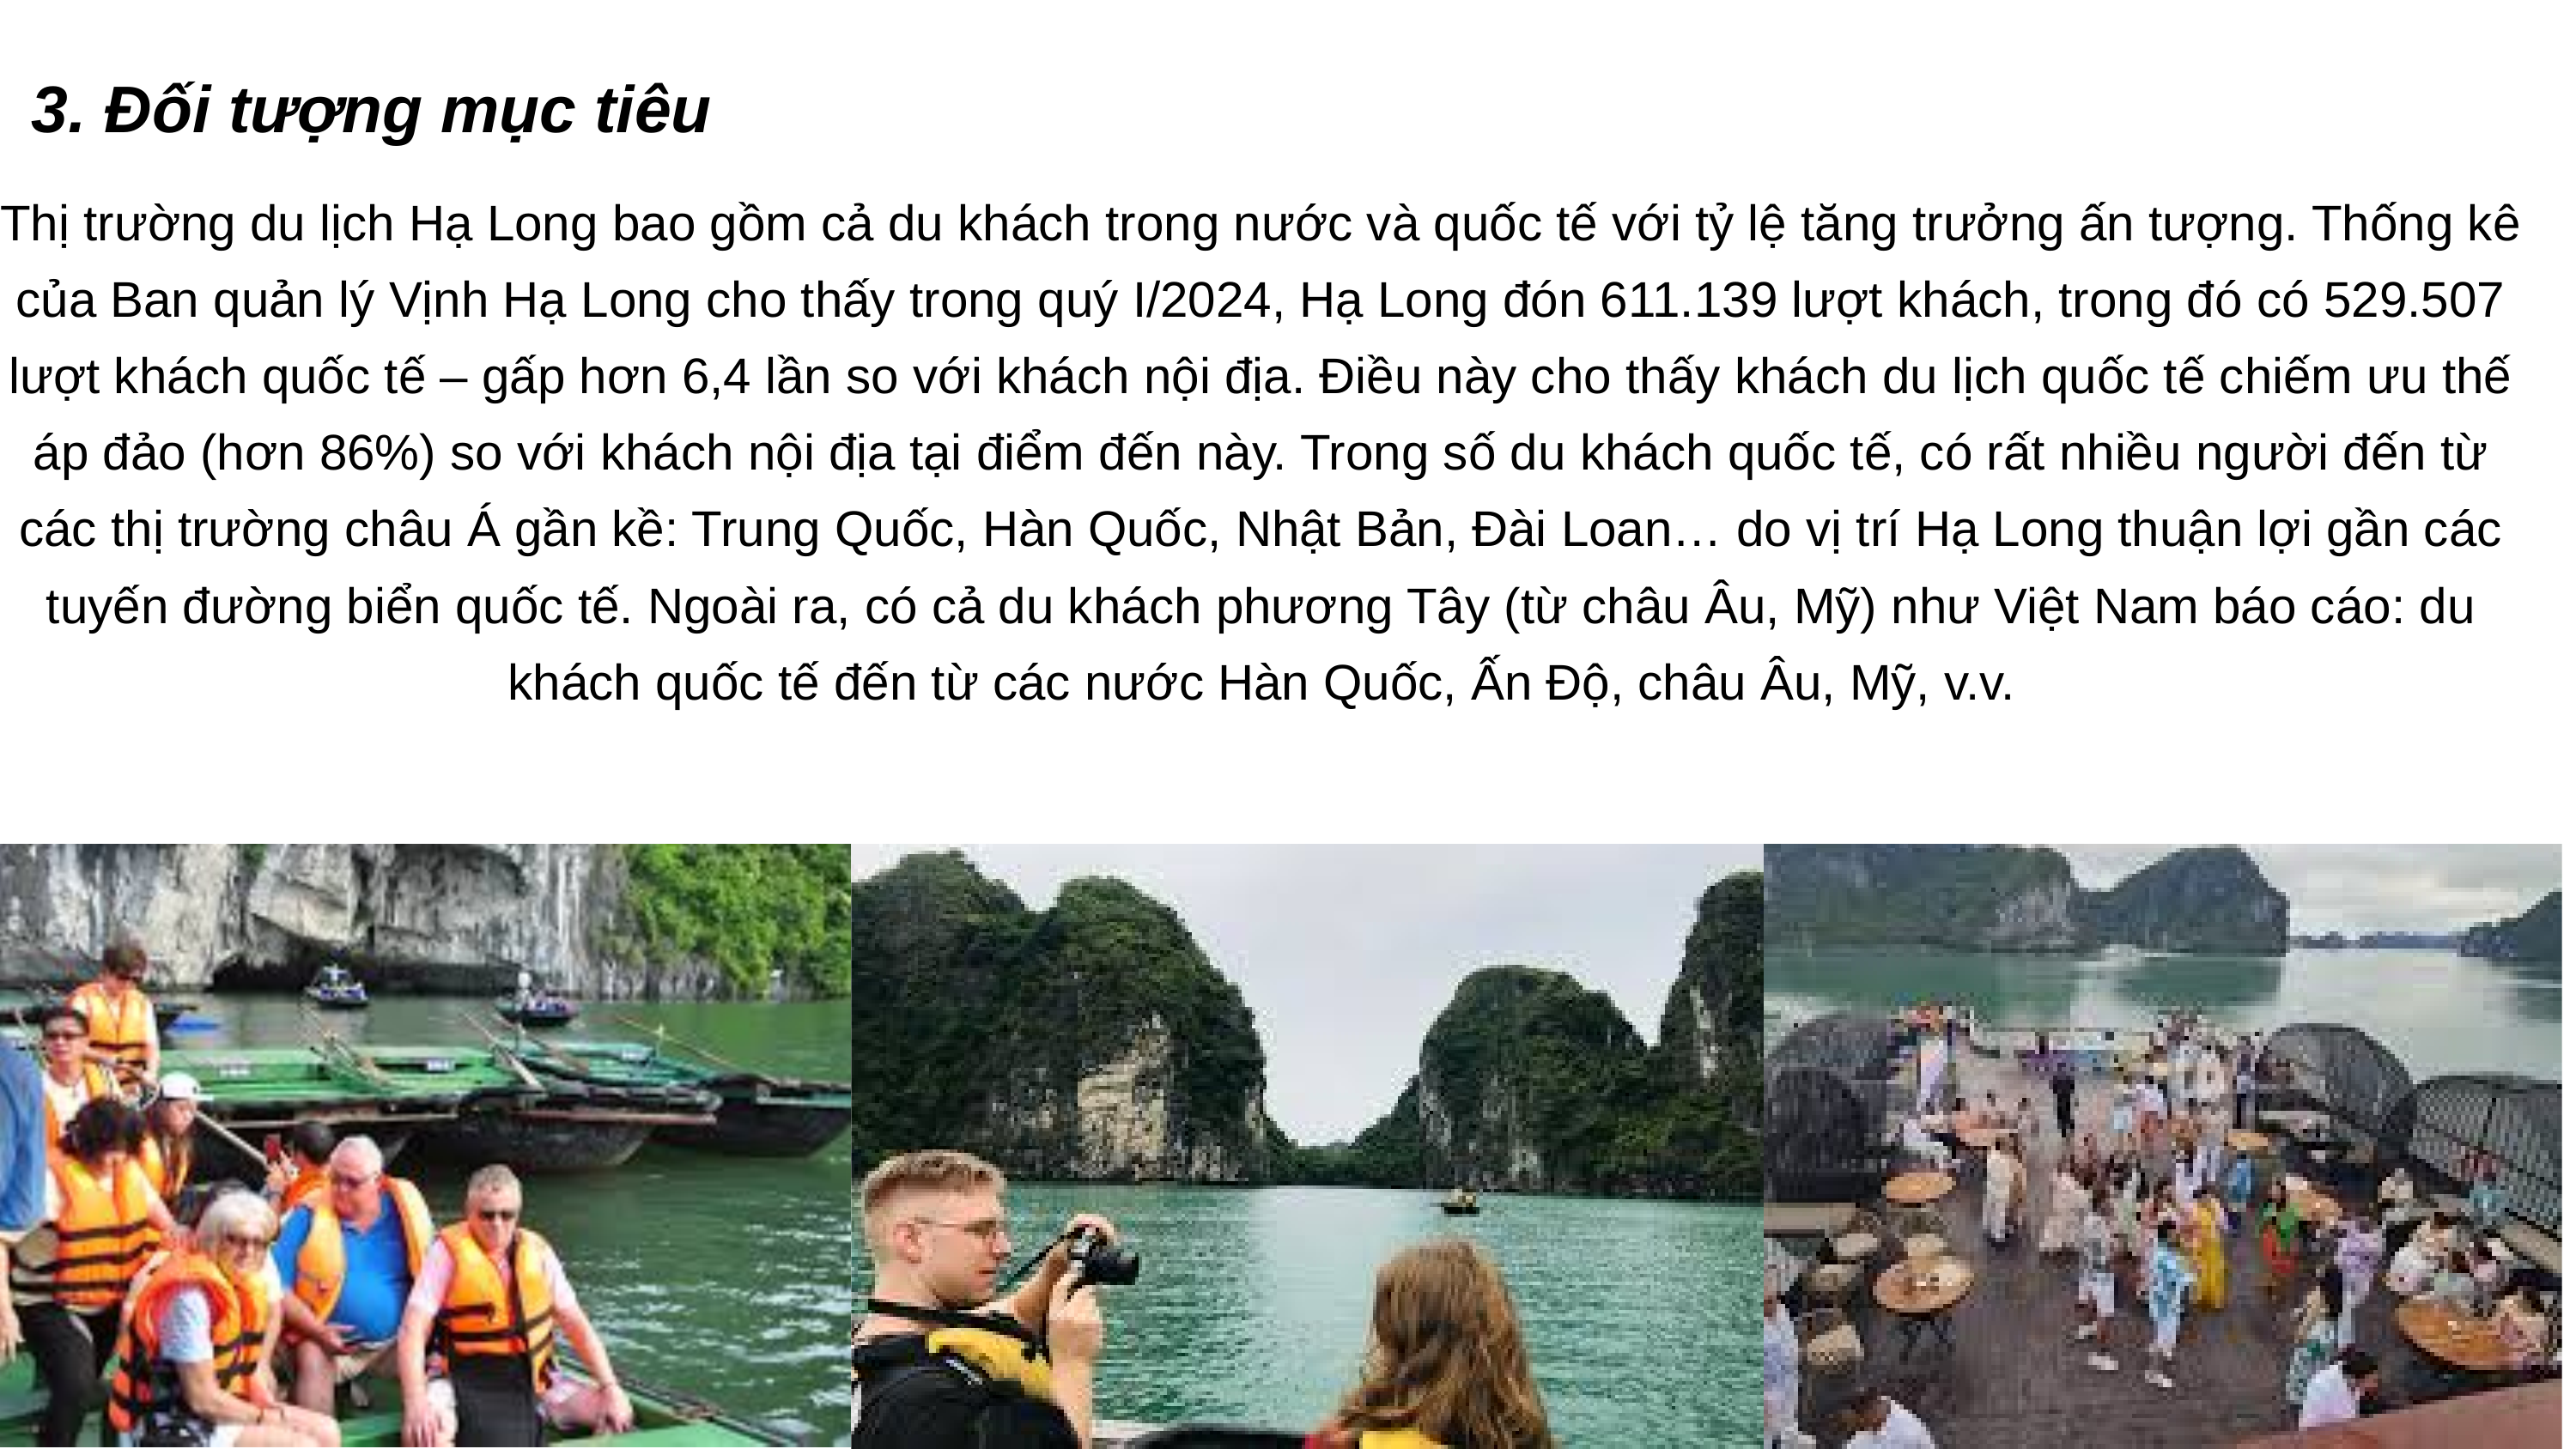

3. Đối tượng mục tiêu

Thị trường du lịch Hạ Long bao gồm cả du khách trong nước và quốc tế với tỷ lệ tăng trưởng ấn tượng. Thống kê của Ban quản lý Vịnh Hạ Long cho thấy trong quý I/2024, Hạ Long đón 611.139 lượt khách, trong đó có 529.507 lượt khách quốc tế – gấp hơn 6,4 lần so với khách nội địa. Điều này cho thấy khách du lịch quốc tế chiếm ưu thế áp đảo (hơn 86%) so với khách nội địa tại điểm đến này. Trong số du khách quốc tế, có rất nhiều người đến từ các thị trường châu Á gần kề: Trung Quốc, Hàn Quốc, Nhật Bản, Đài Loan… do vị trí Hạ Long thuận lợi gần các tuyến đường biển quốc tế. Ngoài ra, có cả du khách phương Tây (từ châu Âu, Mỹ) như Việt Nam báo cáo: du khách quốc tế đến từ các nước Hàn Quốc, Ấn Độ, châu Âu, Mỹ, v.v.